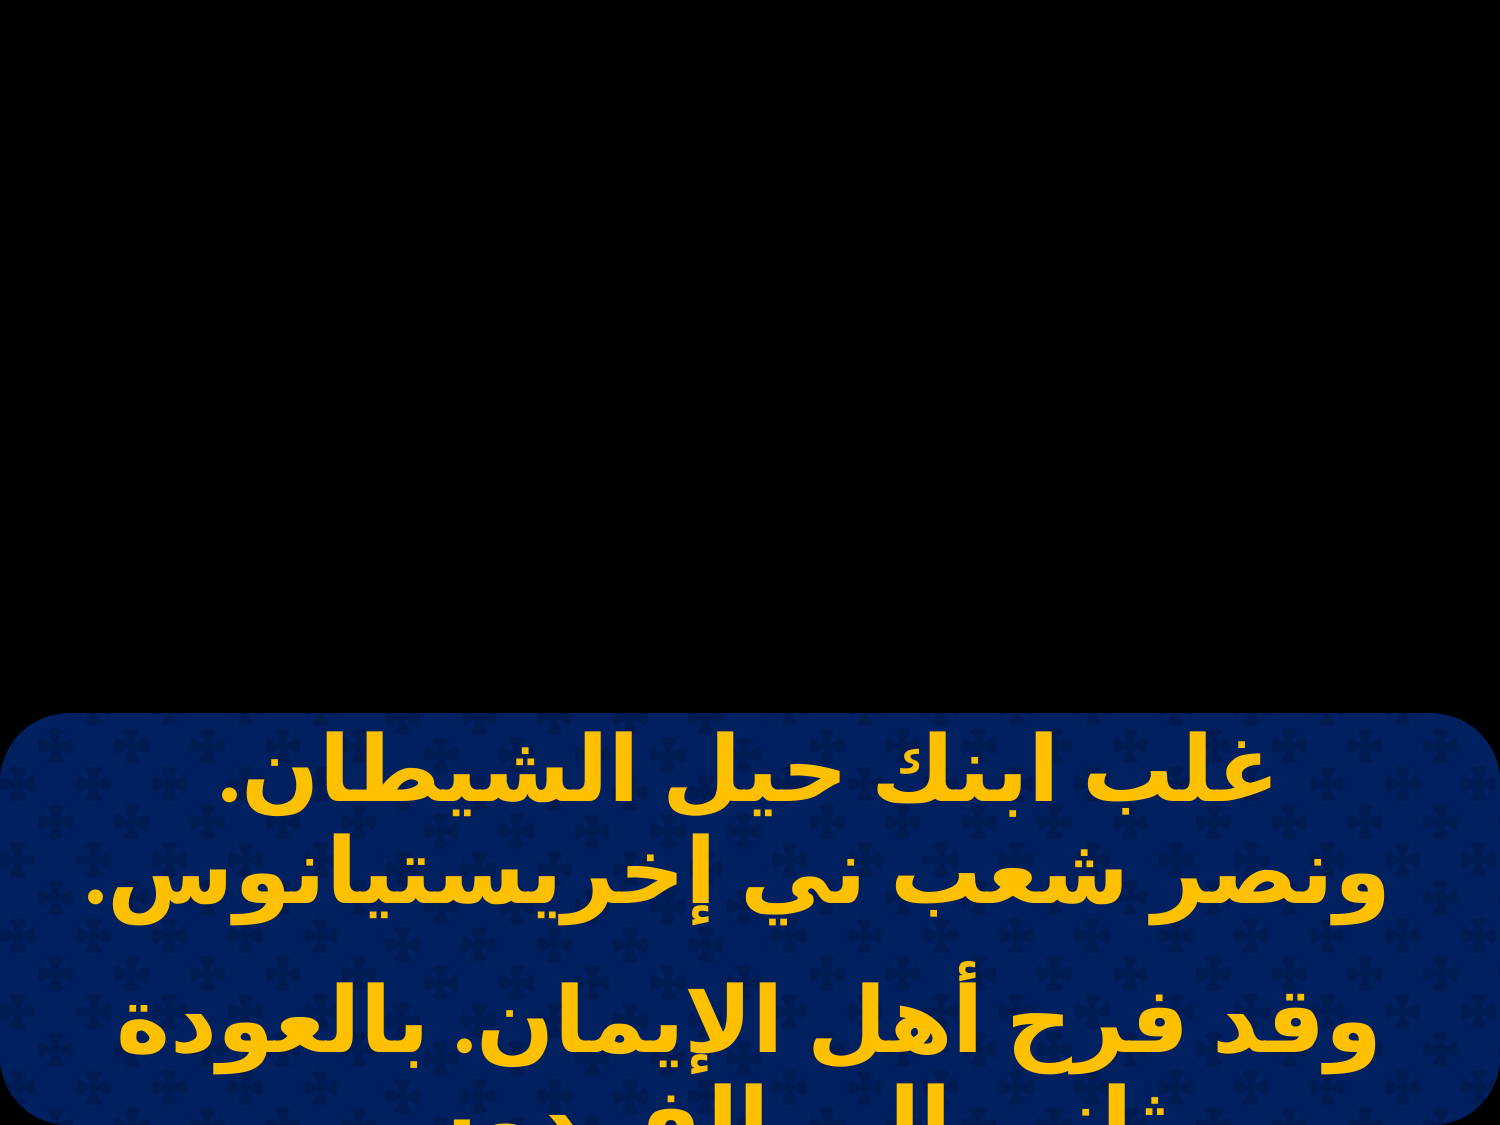

| غلب ابنك حيل الشيطان. ونصر شعب ني إخريستيانوس. |
| --- |
|  |
| وقد فرح أهل الإيمان. بالعودة ثاني إلى الفردوس. |